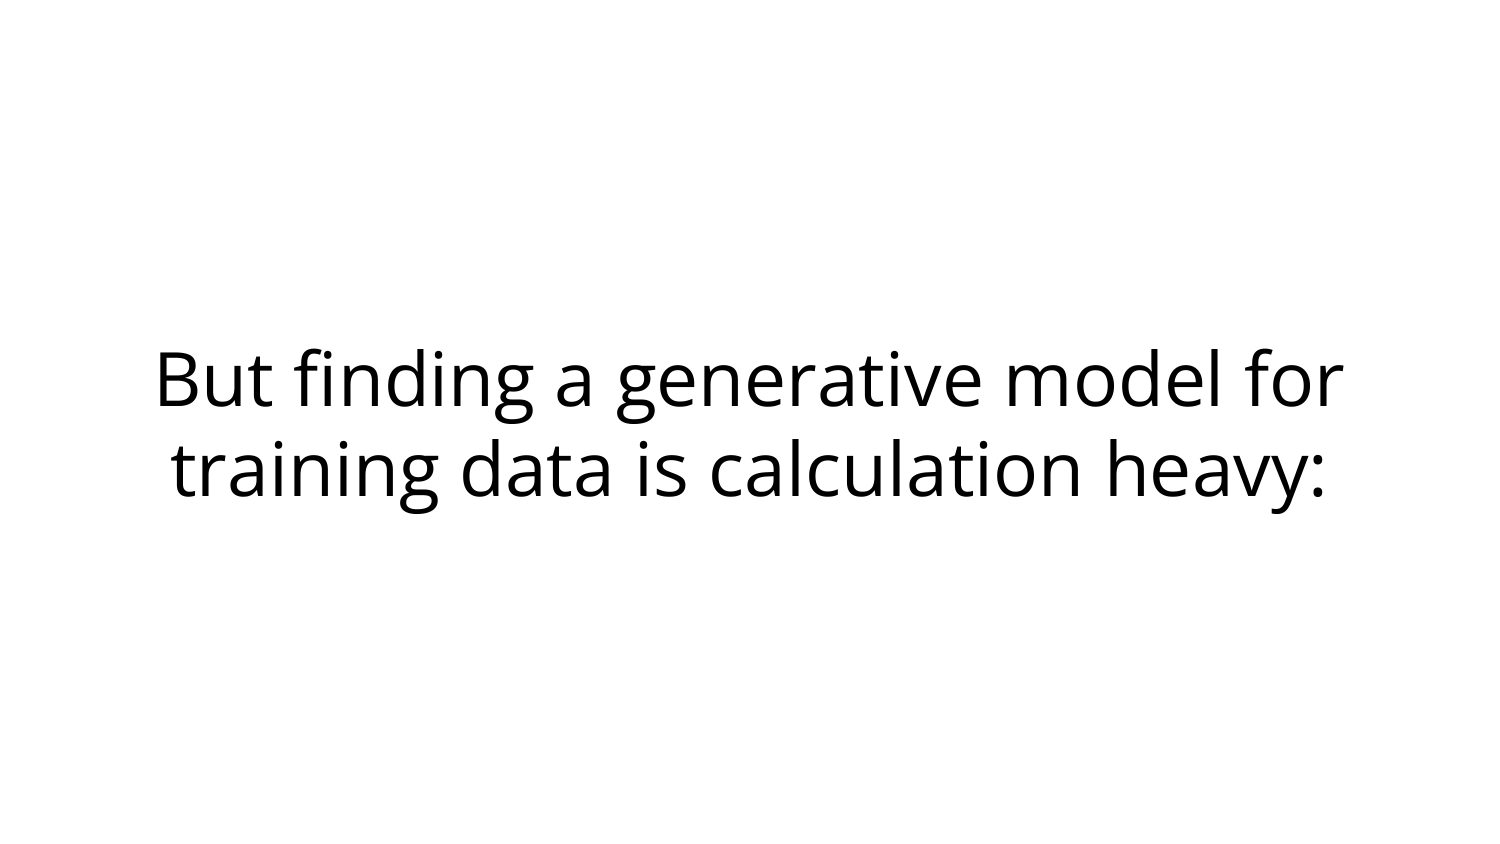

# But finding a generative model for training data is calculation heavy: